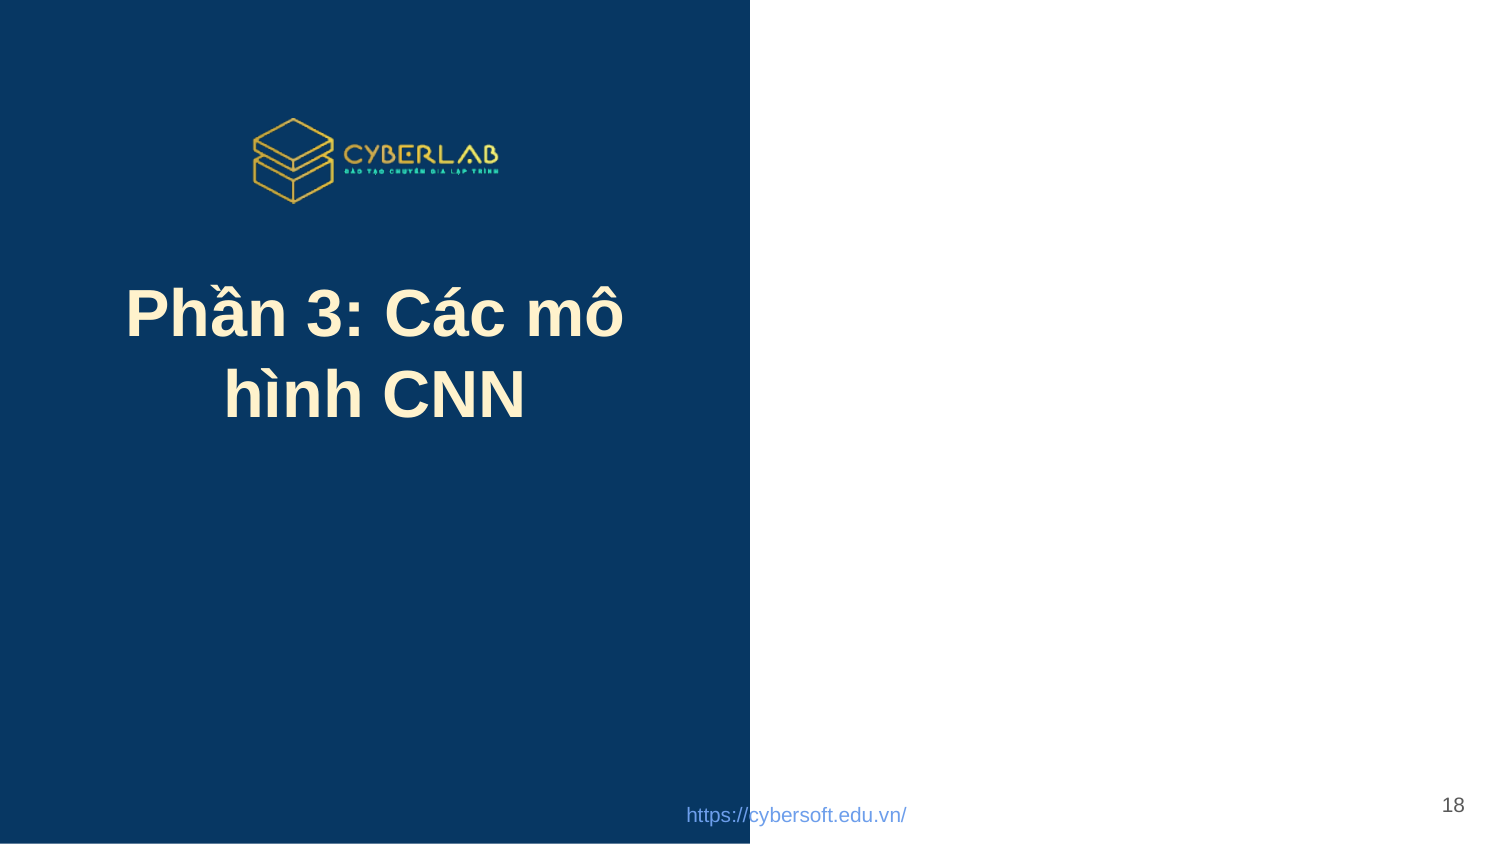

# Phần 3: Các mô hình CNN

18